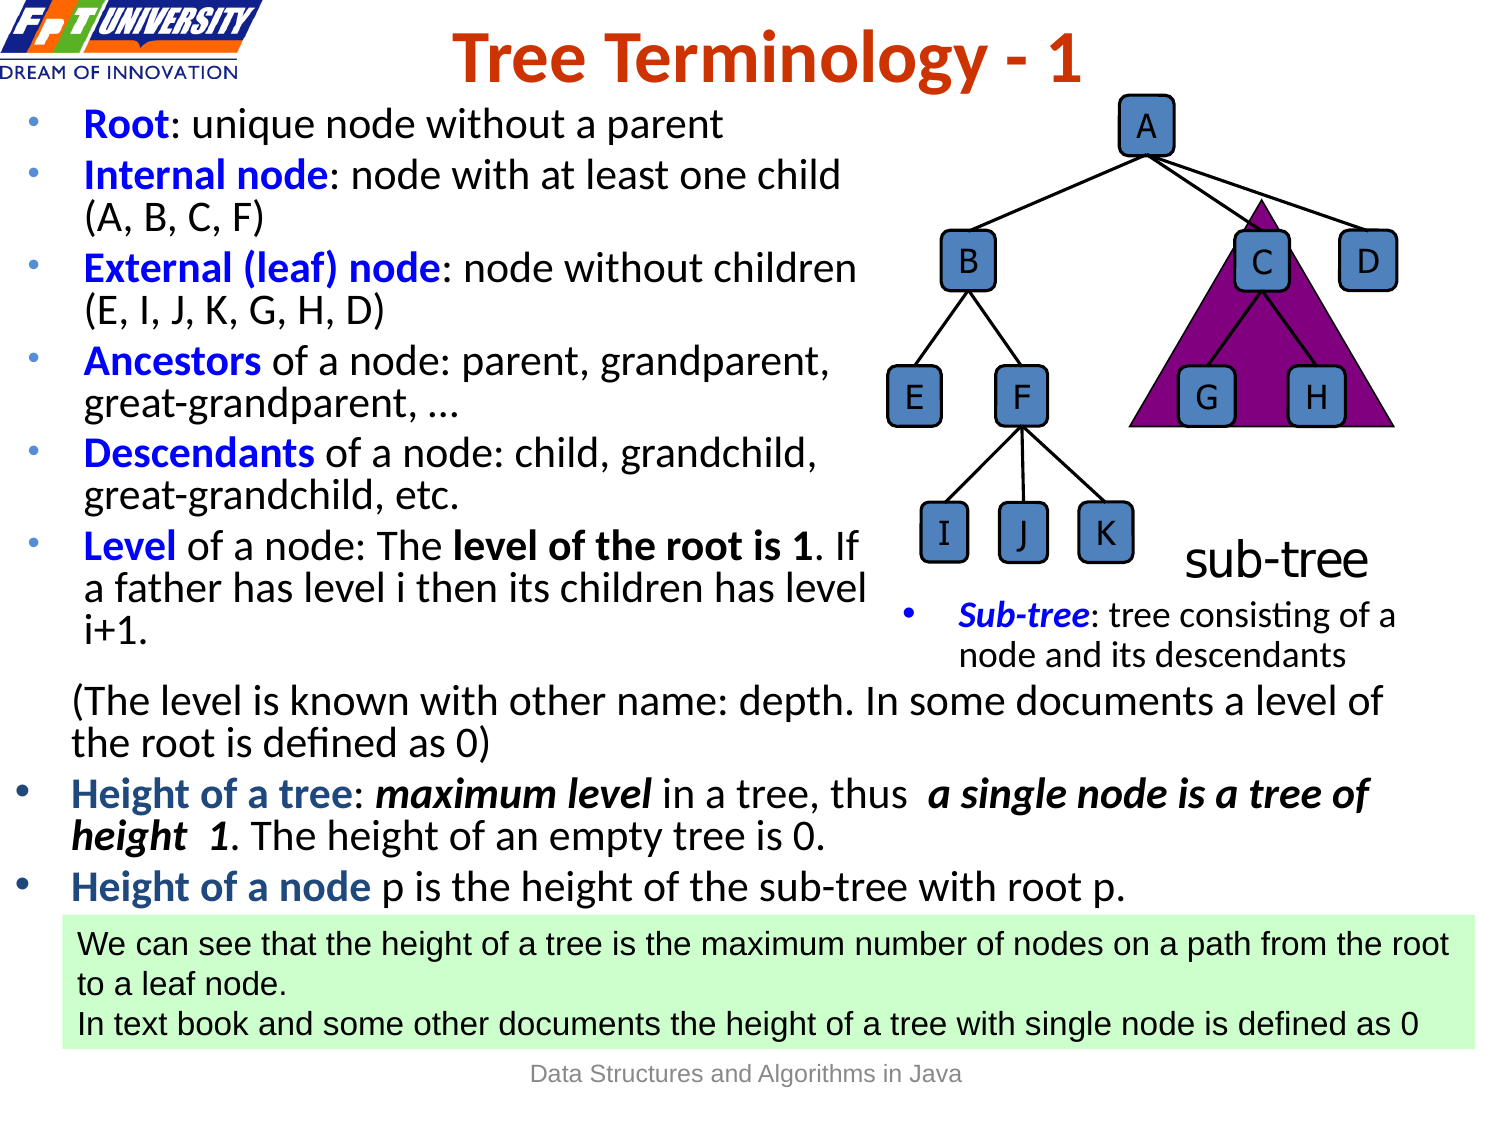

# Tree Terminology - 1
A
D
B
C
E
F
G
H
K
I
J
  sub-tree
Root: unique node without a parent
Internal node: node with at least one child (A, B, C, F)
External (leaf) node: node without children (E, I, J, K, G, H, D)
Ancestors of a node: parent, grandparent, great-grandparent, …
Descendants of a node: child, grandchild, great-grandchild, etc.
Level of a node: The level of the root is 1. If a father has level i then its children has level i+1.
Sub-tree: tree consisting of a node and its descendants
	(The level is known with other name: depth. In some documents a level of the root is defined as 0)
Height of a tree: maximum level in a tree, thus  a single node is a tree of height  1. The height of an empty tree is 0.
Height of a node p is the height of the sub-tree with root p.
We can see that the height of a tree is the maximum number of nodes on a path from the root to a leaf node.
In text book and some other documents the height of a tree with single node is defined as 0
Data Structures and Algorithms in Java